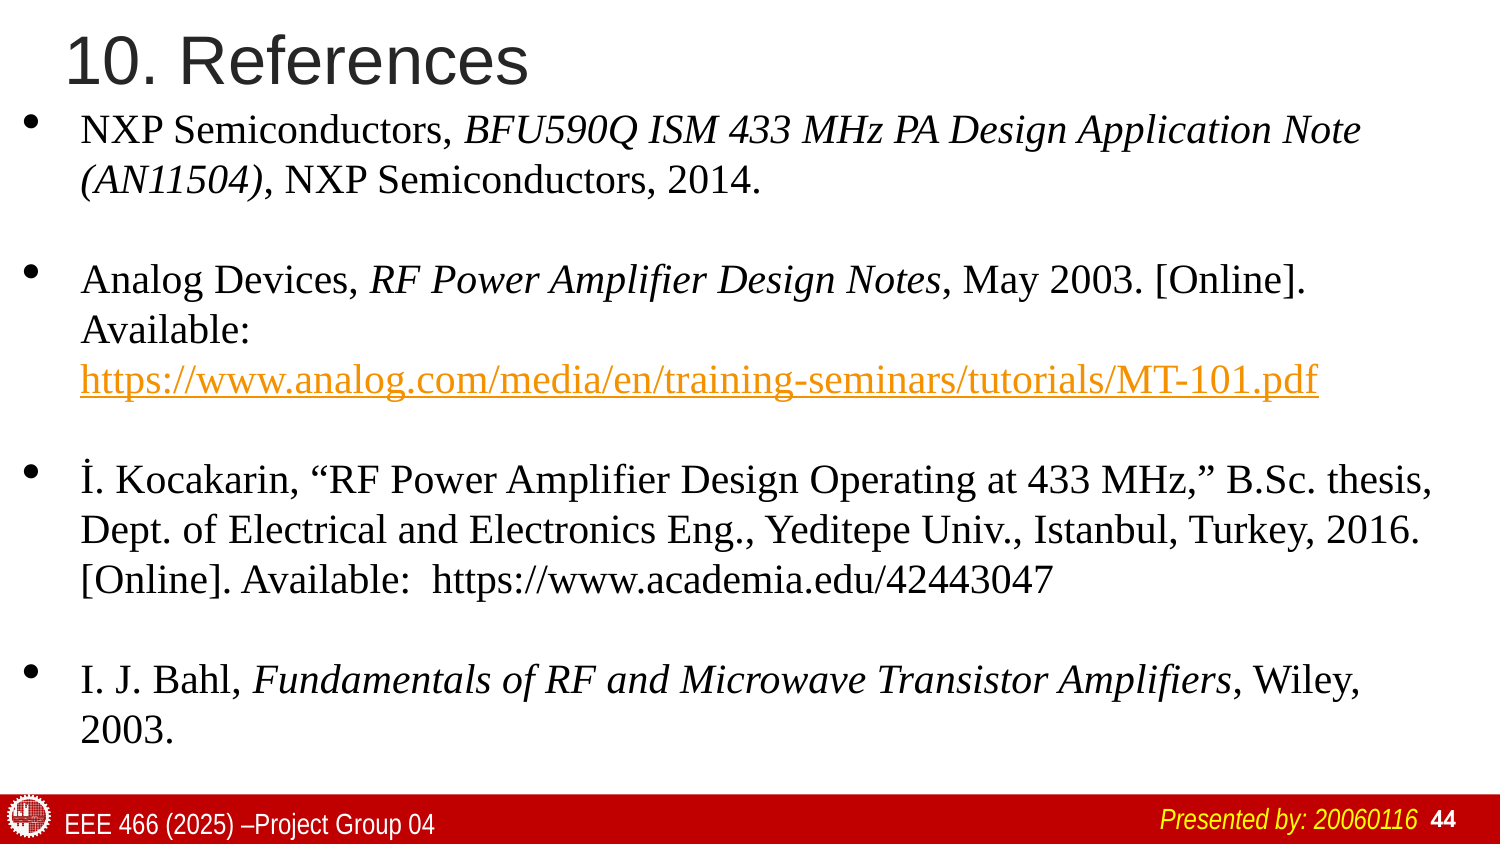

# 10. References
NXP Semiconductors, BFU590Q ISM 433 MHz PA Design Application Note (AN11504), NXP Semiconductors, 2014.

Analog Devices, RF Power Amplifier Design Notes, May 2003. [Online]. Available: https://www.analog.com/media/en/training-seminars/tutorials/MT-101.pdf

İ. Kocakarin, “RF Power Amplifier Design Operating at 433 MHz,” B.Sc. thesis, Dept. of Electrical and Electronics Eng., Yeditepe Univ., Istanbul, Turkey, 2016. [Online]. Available:  https://www.academia.edu/42443047

I. J. Bahl, Fundamentals of RF and Microwave Transistor Amplifiers, Wiley, 2003.
Presented by: 20060116
EEE 466 (2025) –Project Group 04
44